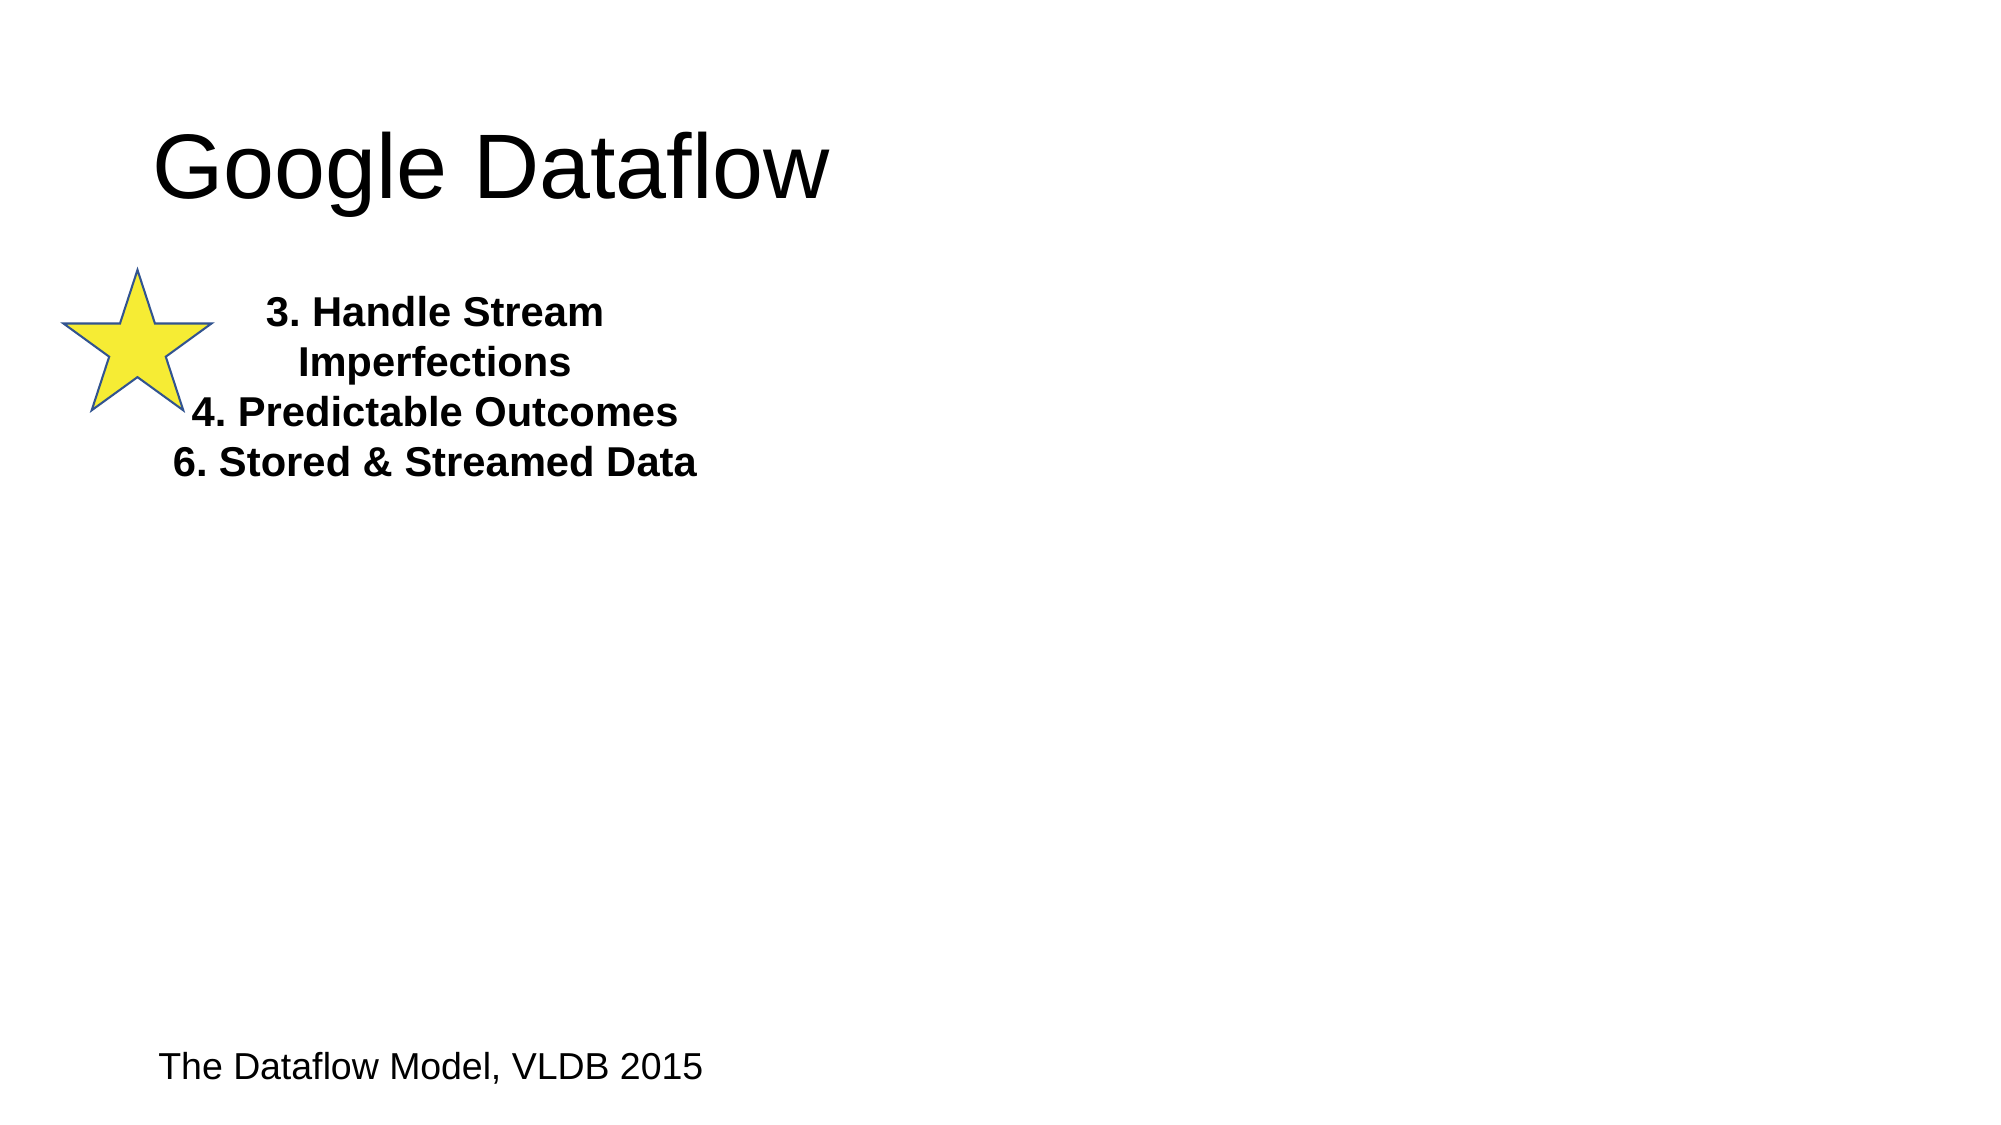

# Google Dataflow

3. Handle Stream Imperfections
4. Predictable Outcomes
6. Stored & Streamed Data
The Dataflow Model, VLDB 2015